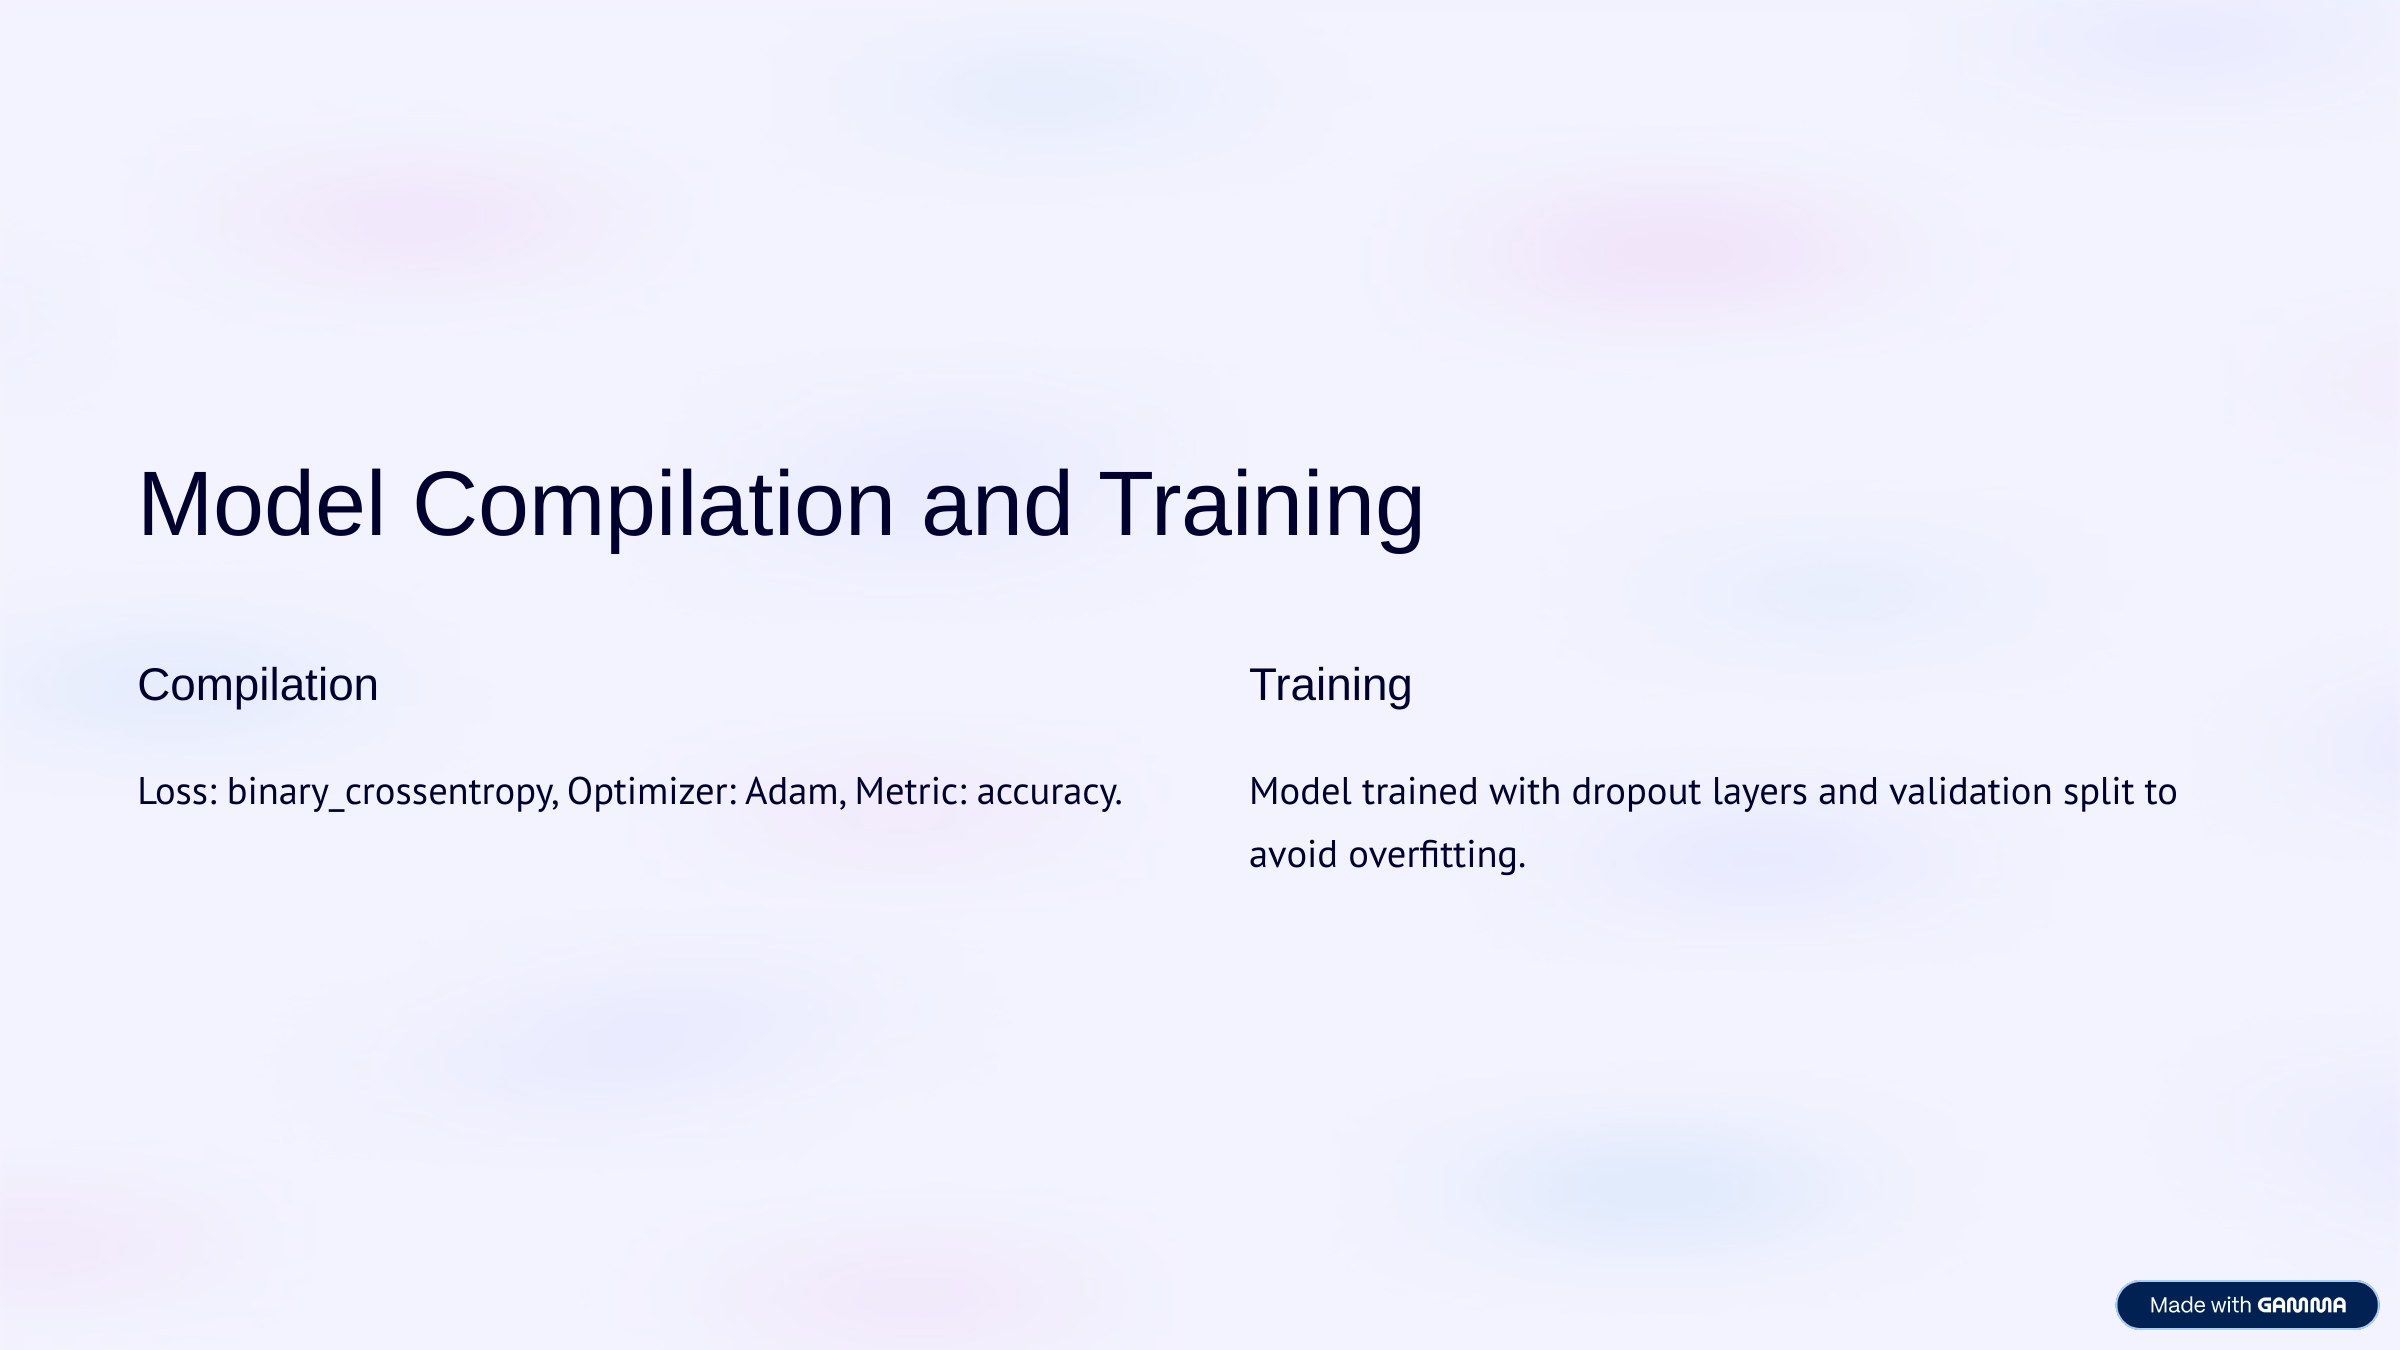

Model Compilation and Training
Compilation
Training
Loss: binary_crossentropy, Optimizer: Adam, Metric: accuracy.
Model trained with dropout layers and validation split to avoid overfitting.